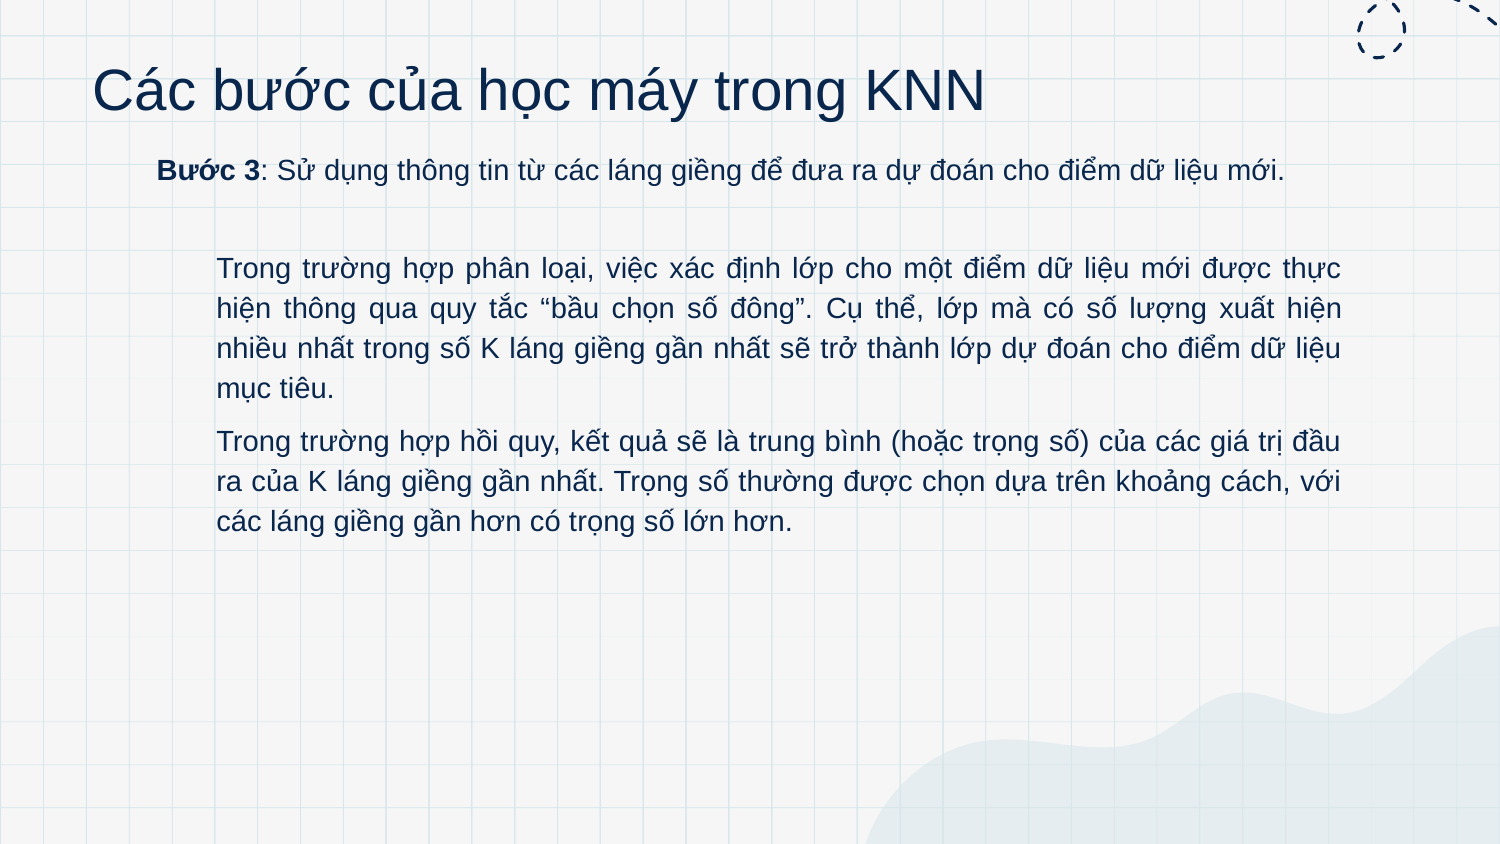

# Các bước của học máy trong KNN
Bước 3: Sử dụng thông tin từ các láng giềng để đưa ra dự đoán cho điểm dữ liệu mới.
Trong trường hợp phân loại, việc xác định lớp cho một điểm dữ liệu mới được thực hiện thông qua quy tắc “bầu chọn số đông”. Cụ thể, lớp mà có số lượng xuất hiện nhiều nhất trong số K láng giềng gần nhất sẽ trở thành lớp dự đoán cho điểm dữ liệu mục tiêu.
Trong trường hợp hồi quy, kết quả sẽ là trung bình (hoặc trọng số) của các giá trị đầu ra của K láng giềng gần nhất. Trọng số thường được chọn dựa trên khoảng cách, với các láng giềng gần hơn có trọng số lớn hơn.